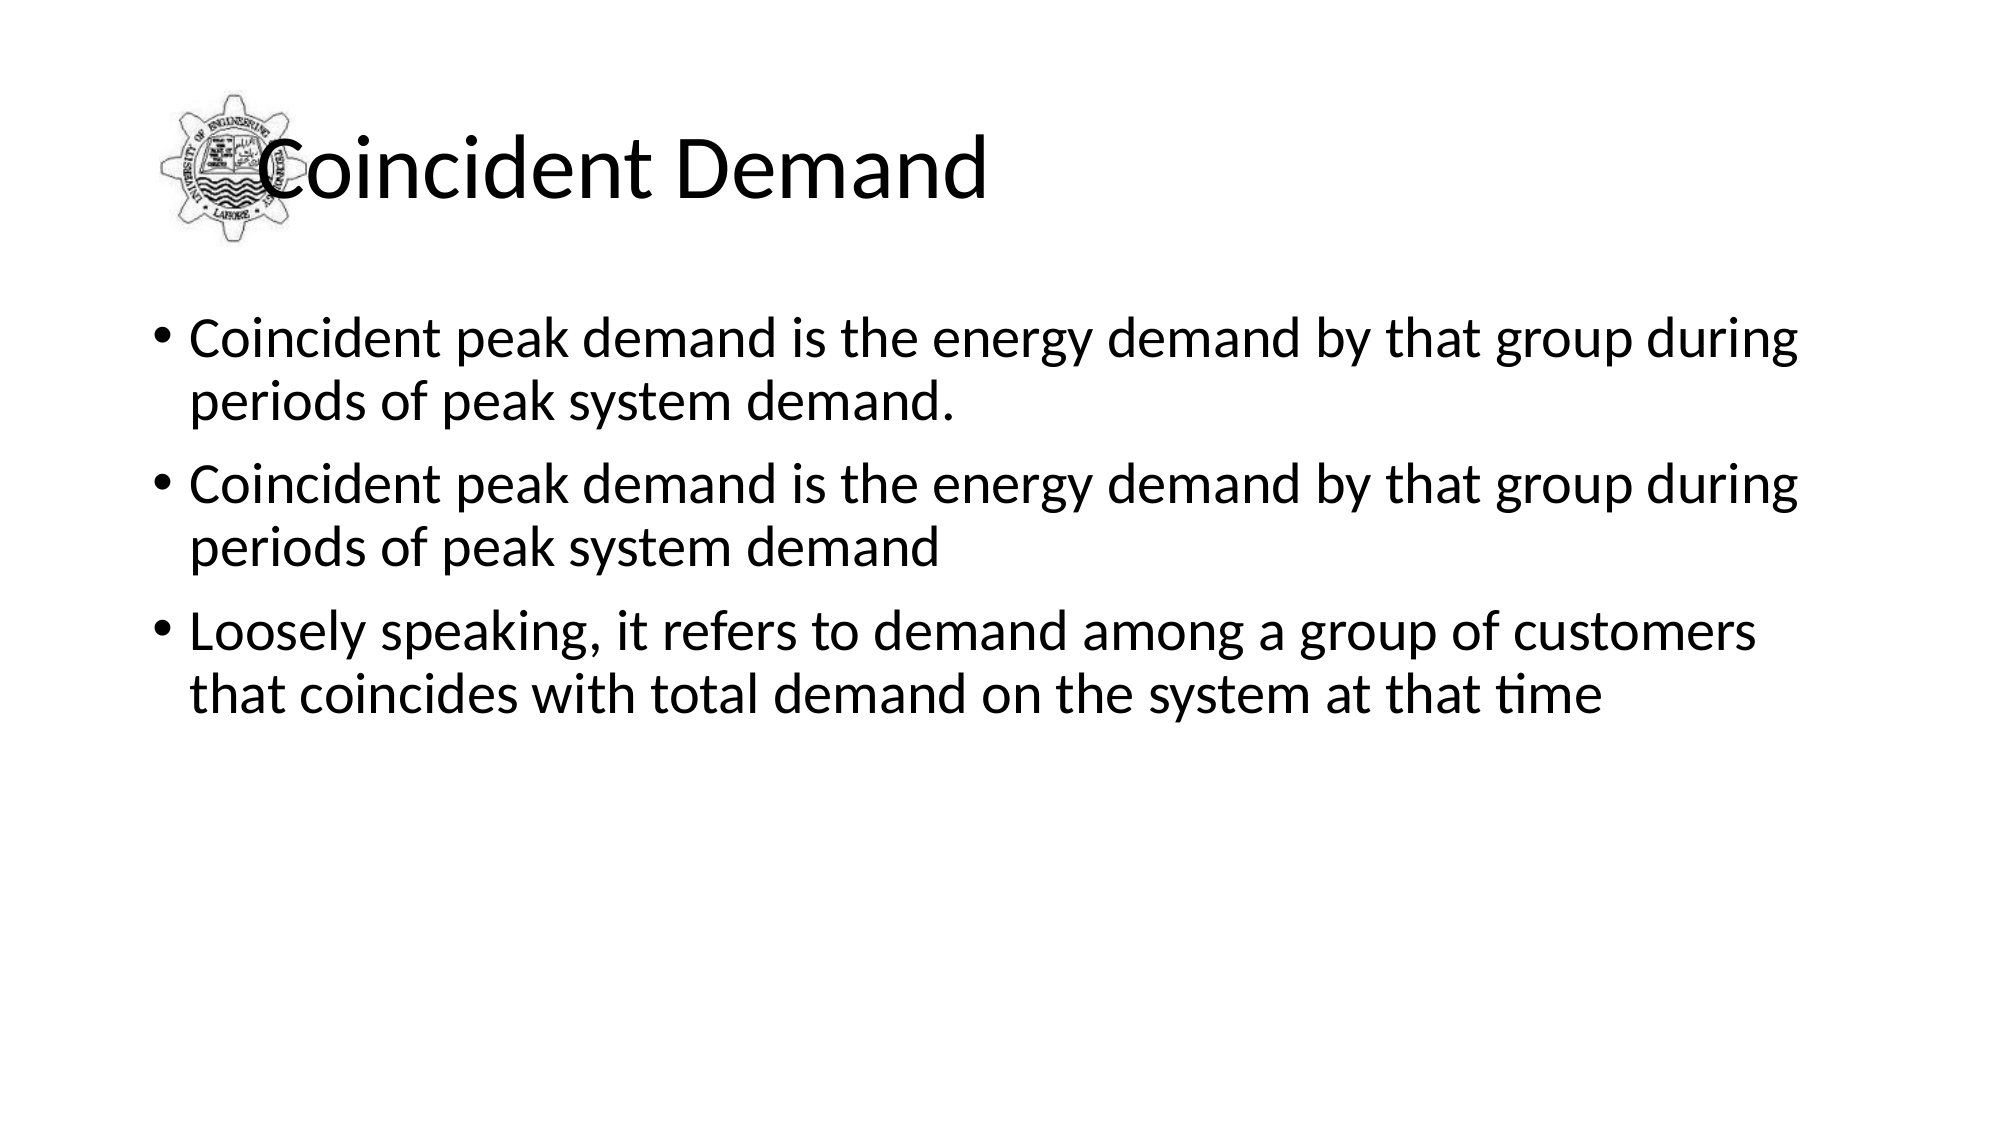

# Coincident Demand
Coincident peak demand is the energy demand by that group during periods of peak system demand.
Coincident peak demand is the energy demand by that group during periods of peak system demand
Loosely speaking, it refers to demand among a group of customers that coincides with total demand on the system at that time